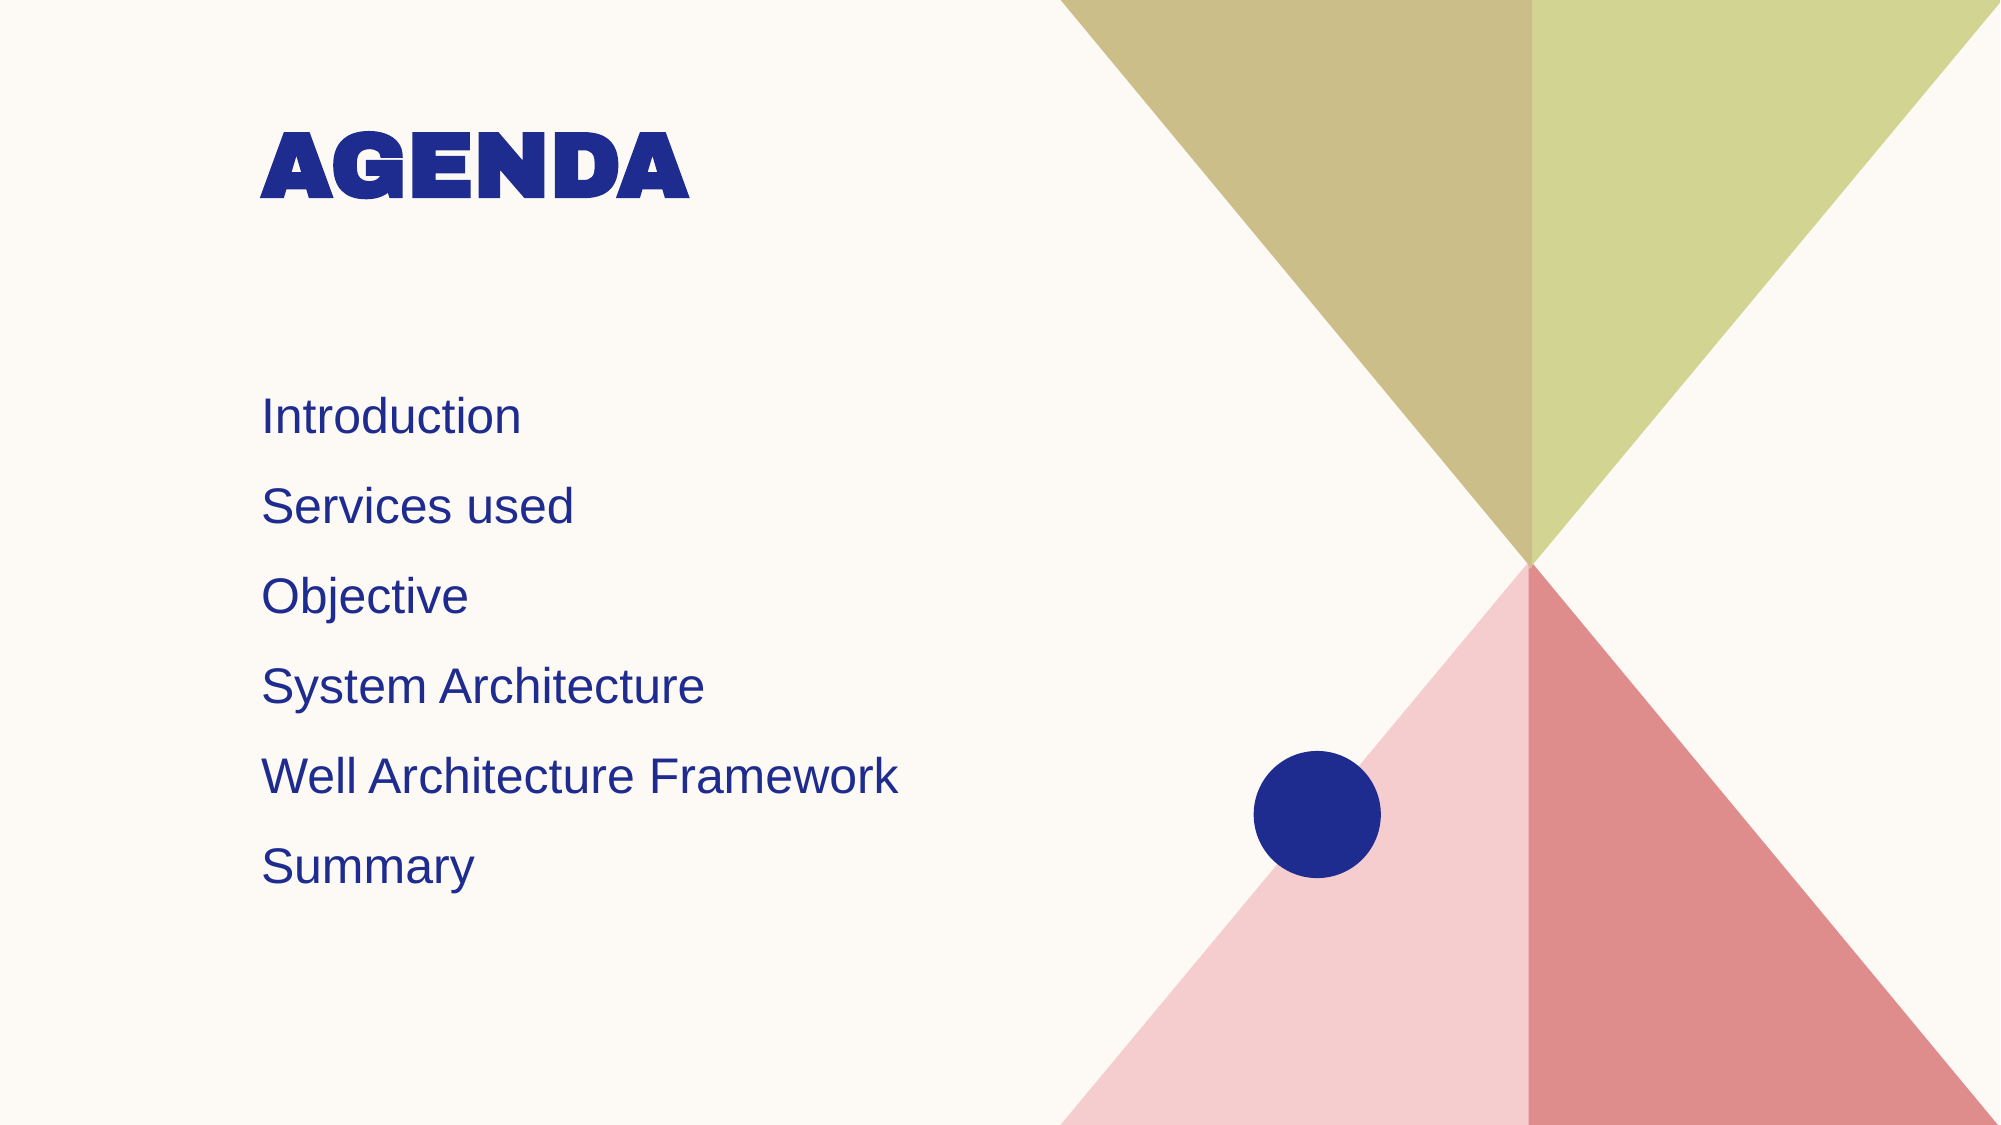

# AGENDA
Introduction​
Services used
Objective
System Architecture
​Well Architecture Framework
​Summary​